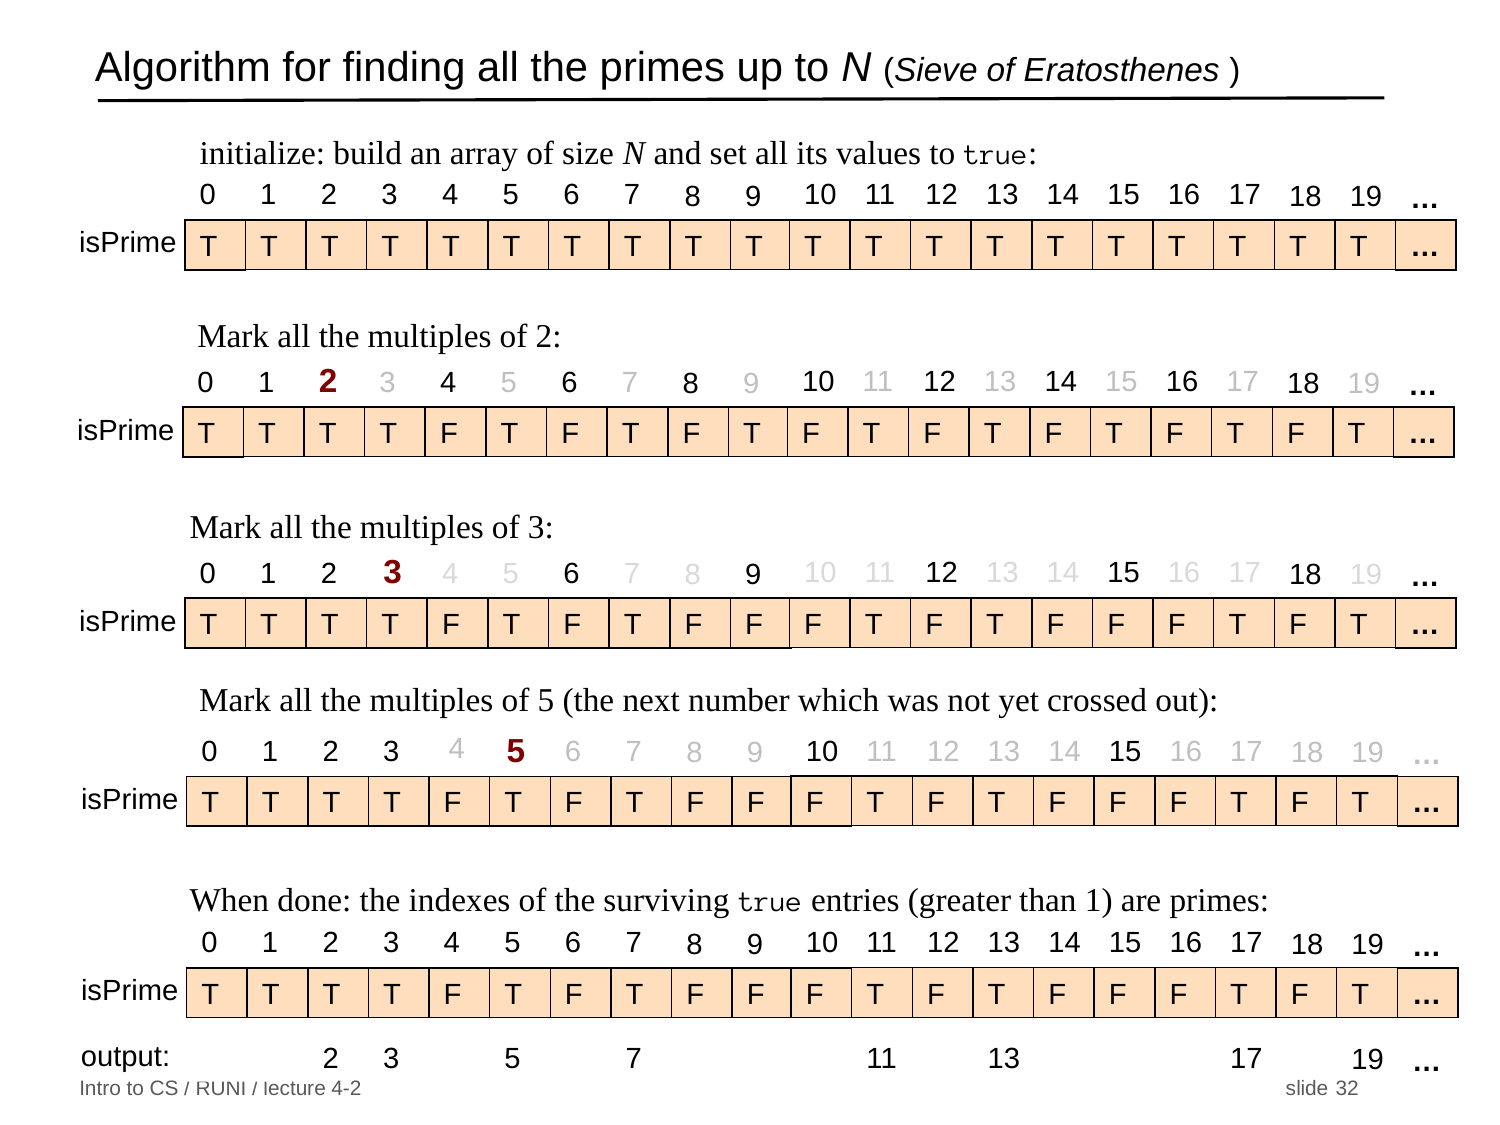

# Algorithm for finding all the primes up to N (Sieve of Eratosthenes )
initialize: build an array of size N and set all its values to true:
10
11
12
13
14
15
16
17
0
1
2
3
4
5
6
7
18
19
8
9
…
isPrime
T
T
T
T
T
T
T
T
T
T
T
T
T
T
T
T
T
T
T
T
…
Mark all the multiples of 2:
2
10
11
12
13
14
15
16
17
0
1
3
4
5
6
7
18
19
8
9
…
isPrime
T
F
T
F
T
F
T
F
T
F
T
T
T
F
T
F
T
F
T
T
…
Mark all the multiples of 3:
3
10
11
12
13
14
15
16
17
0
1
2
4
5
6
7
18
19
8
9
…
isPrime
T
F
T
F
F
F
T
F
T
F
T
T
T
F
T
F
T
F
F
T
…
Mark all the multiples of 5 (the next number which was not yet crossed out):
5
10
11
12
13
14
15
16
17
0
1
2
3
6
7
18
19
8
9
…
isPrime
T
F
T
F
F
F
T
F
T
F
T
T
T
F
T
F
T
F
F
T
…
4
When done: the indexes of the surviving true entries (greater than 1) are primes:
10
11
12
13
14
15
16
17
0
1
2
3
4
5
6
7
18
19
8
9
…
isPrime
T
F
T
F
F
F
T
F
T
F
T
T
T
F
T
F
T
F
F
T
…
output:
11
13
17
0
1
2
3
5
7
19
…